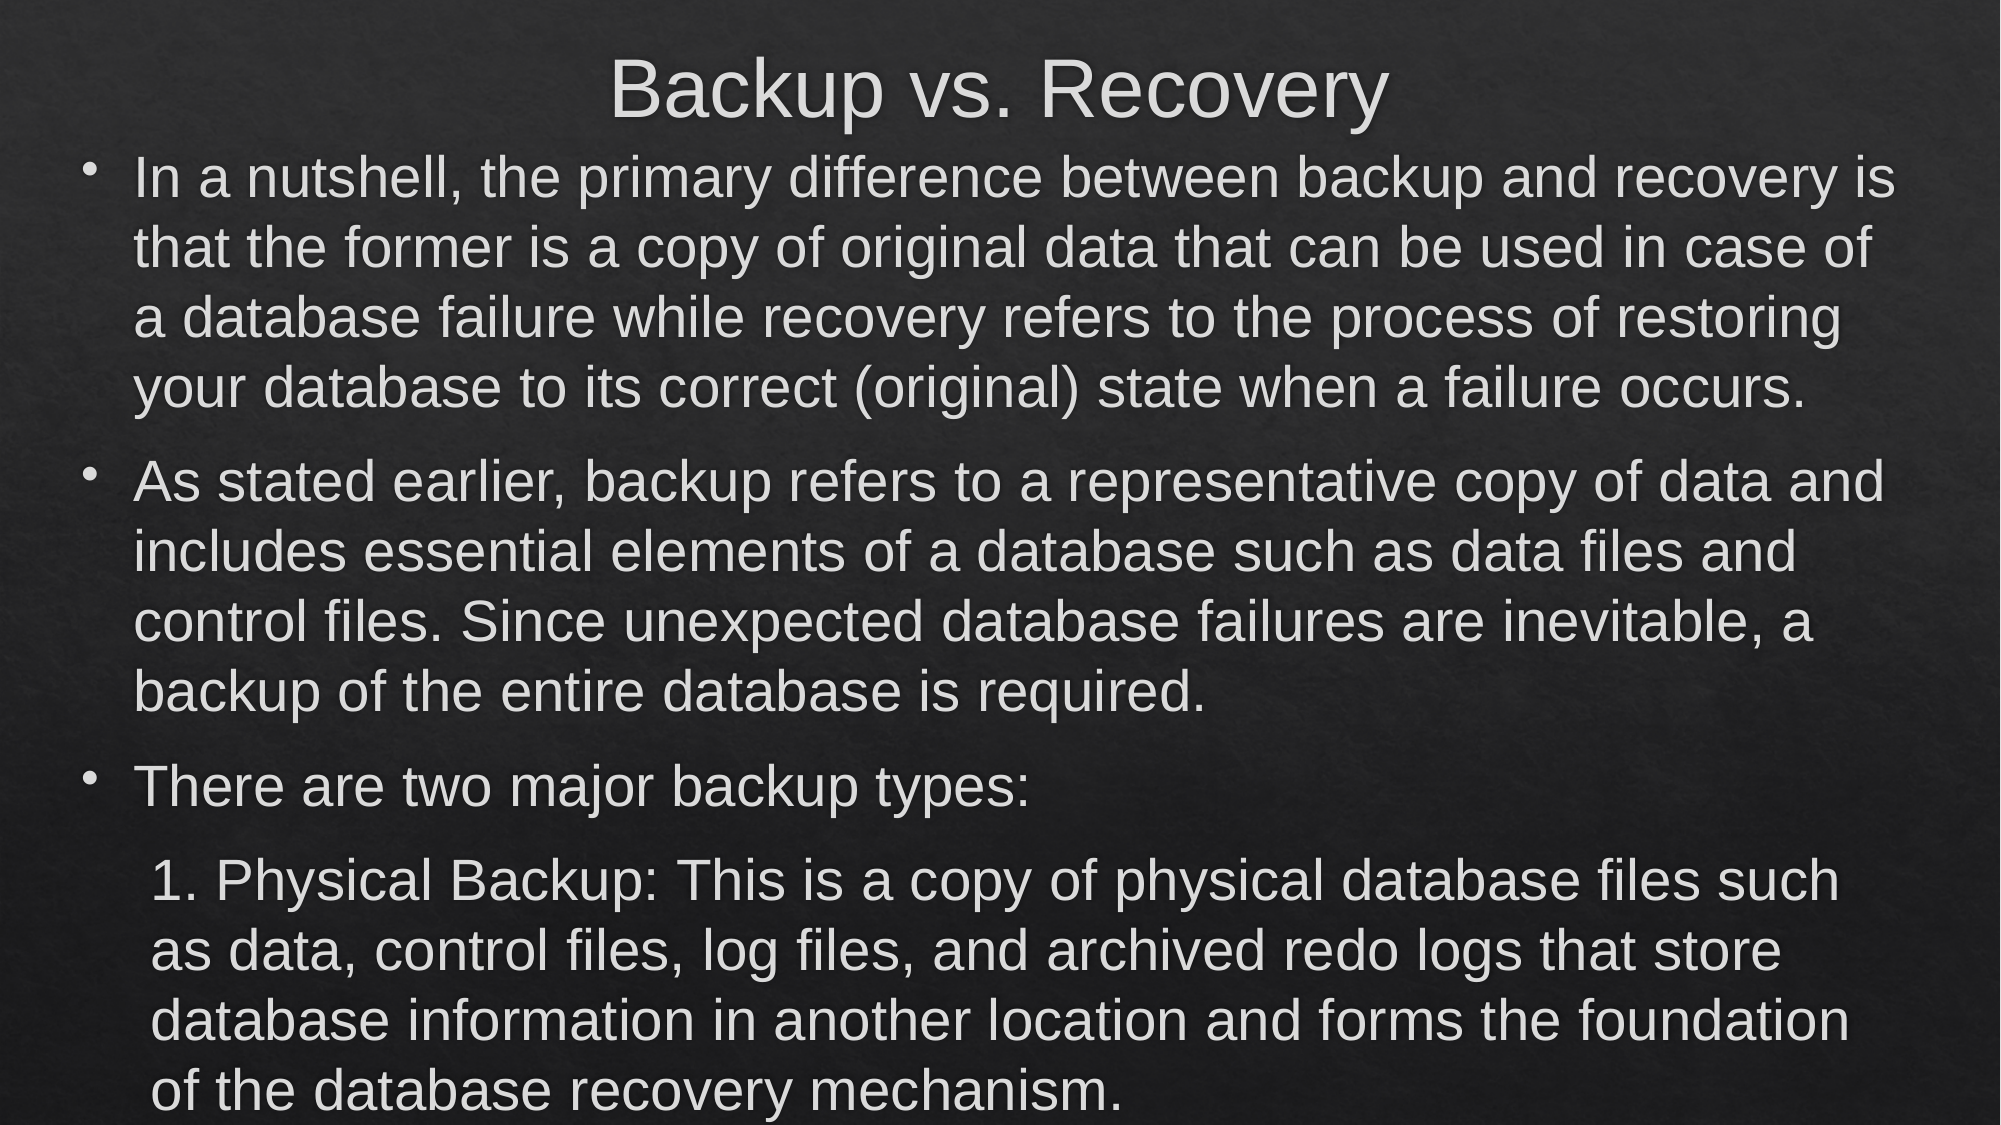

# Backup vs. Recovery
In a nutshell, the primary difference between backup and recovery is that the former is a copy of original data that can be used in case of a database failure while recovery refers to the process of restoring your database to its correct (original) state when a failure occurs.
As stated earlier, backup refers to a representative copy of data and includes essential elements of a database such as data files and control files. Since unexpected database failures are inevitable, a backup of the entire database is required.
There are two major backup types:
1. Physical Backup: This is a copy of physical database files such as data, control files, log files, and archived redo logs that store database information in another location and forms the foundation of the database recovery mechanism.